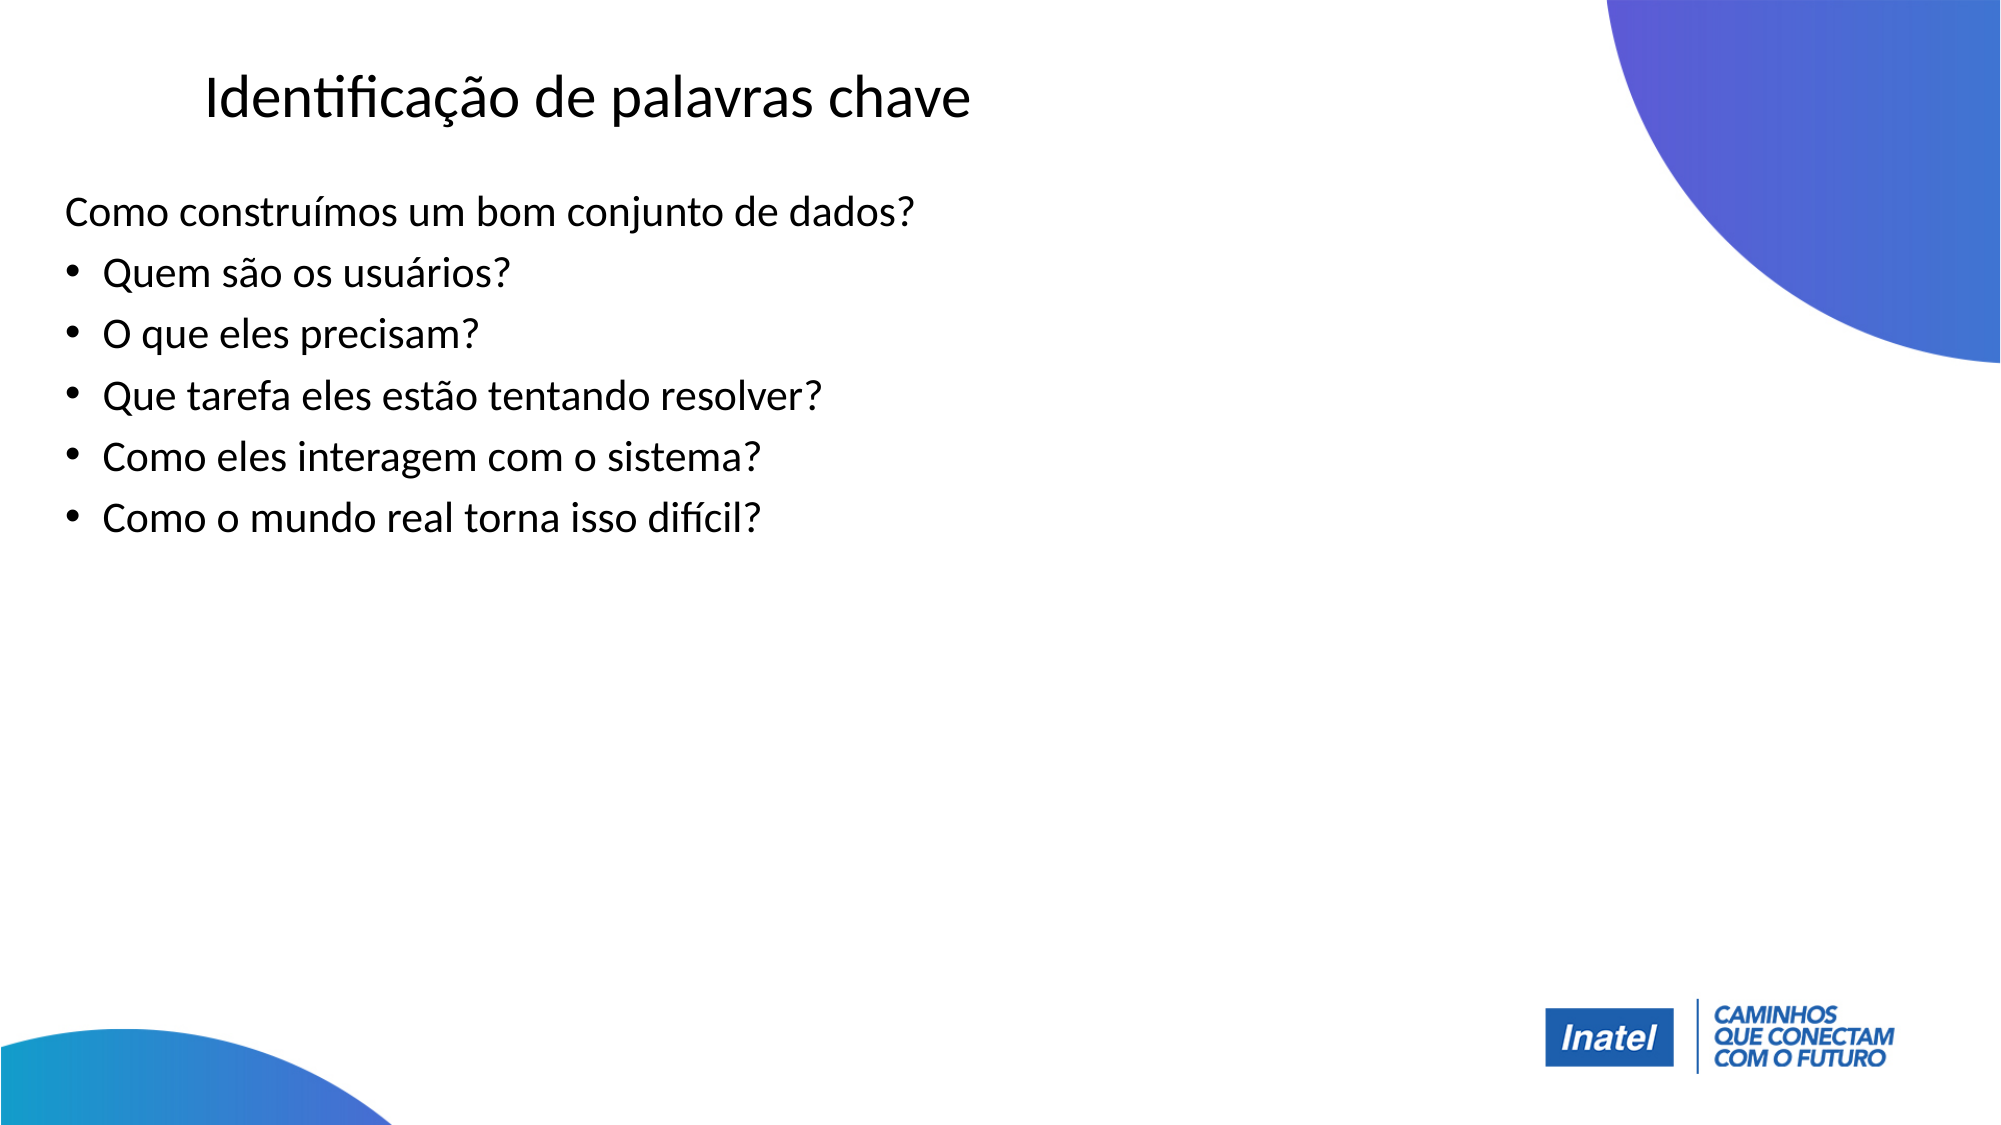

# Identificação de palavras chave
Como construímos um bom conjunto de dados?
Quem são os usuários?
O que eles precisam?
Que tarefa eles estão tentando resolver?
Como eles interagem com o sistema?
Como o mundo real torna isso difícil?